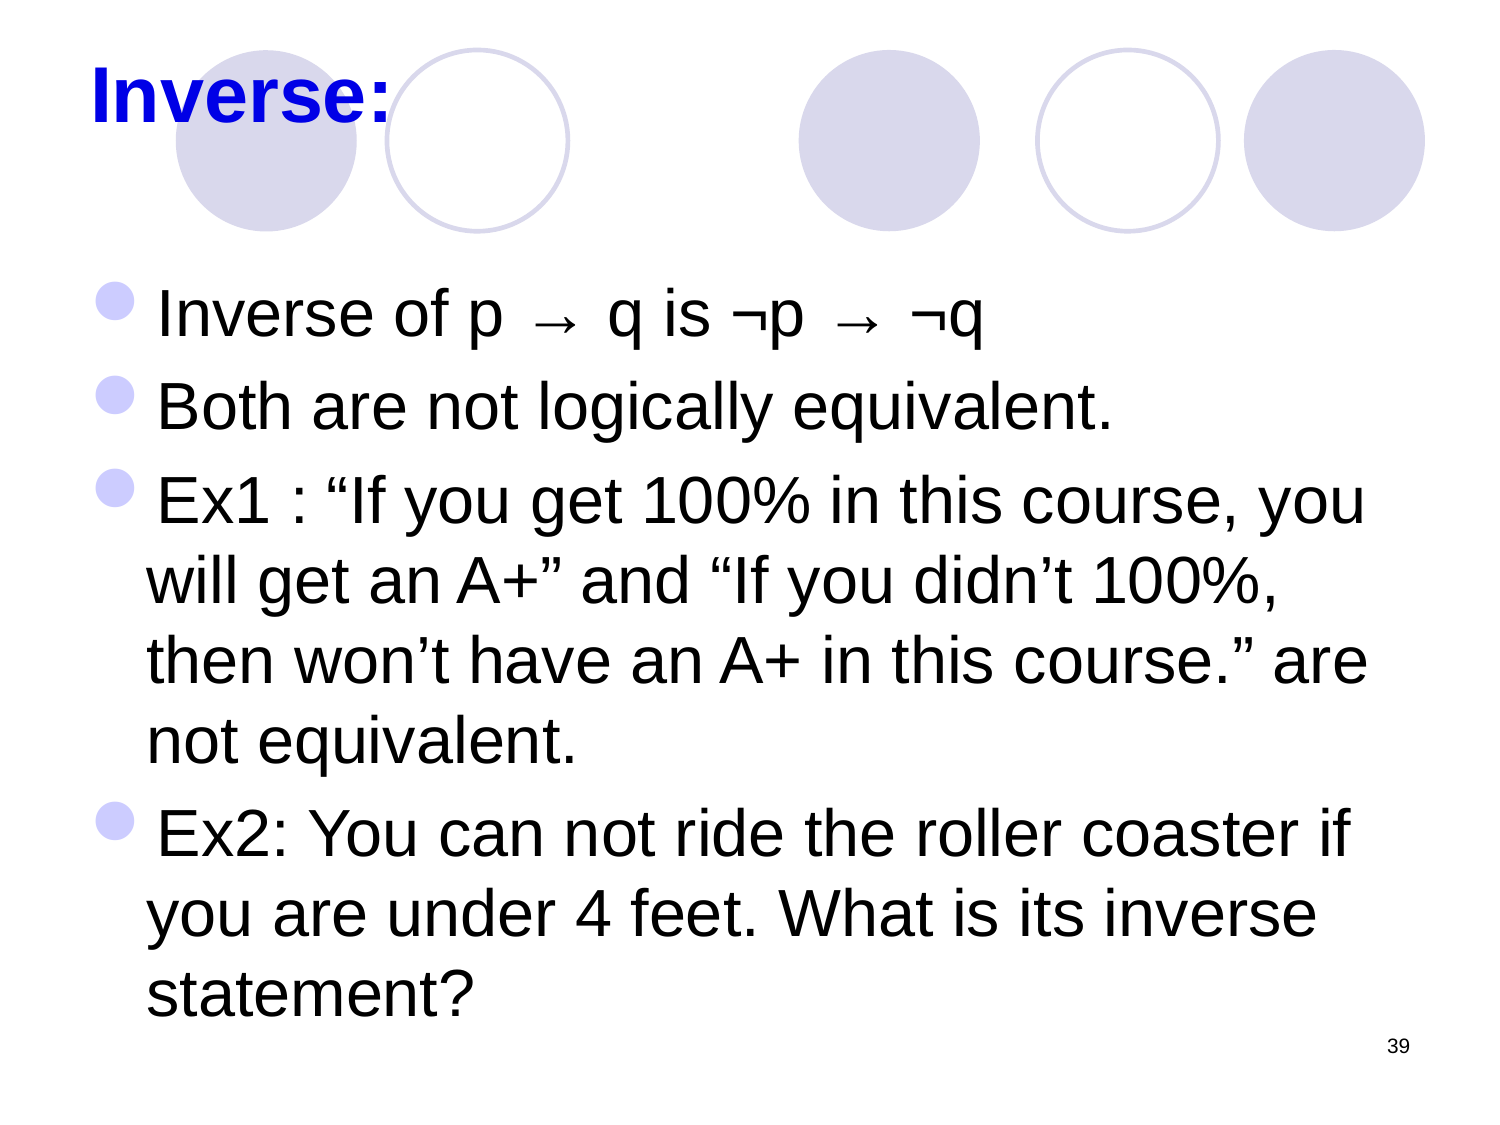

# Inverse:
Inverse of p → q is ¬p → ¬q
Both are not logically equivalent.
Ex1 : “If you get 100% in this course, you will get an A+” and “If you didn’t 100%, then won’t have an A+ in this course.” are not equivalent.
Ex2: You can not ride the roller coaster if you are under 4 feet. What is its inverse statement?
39